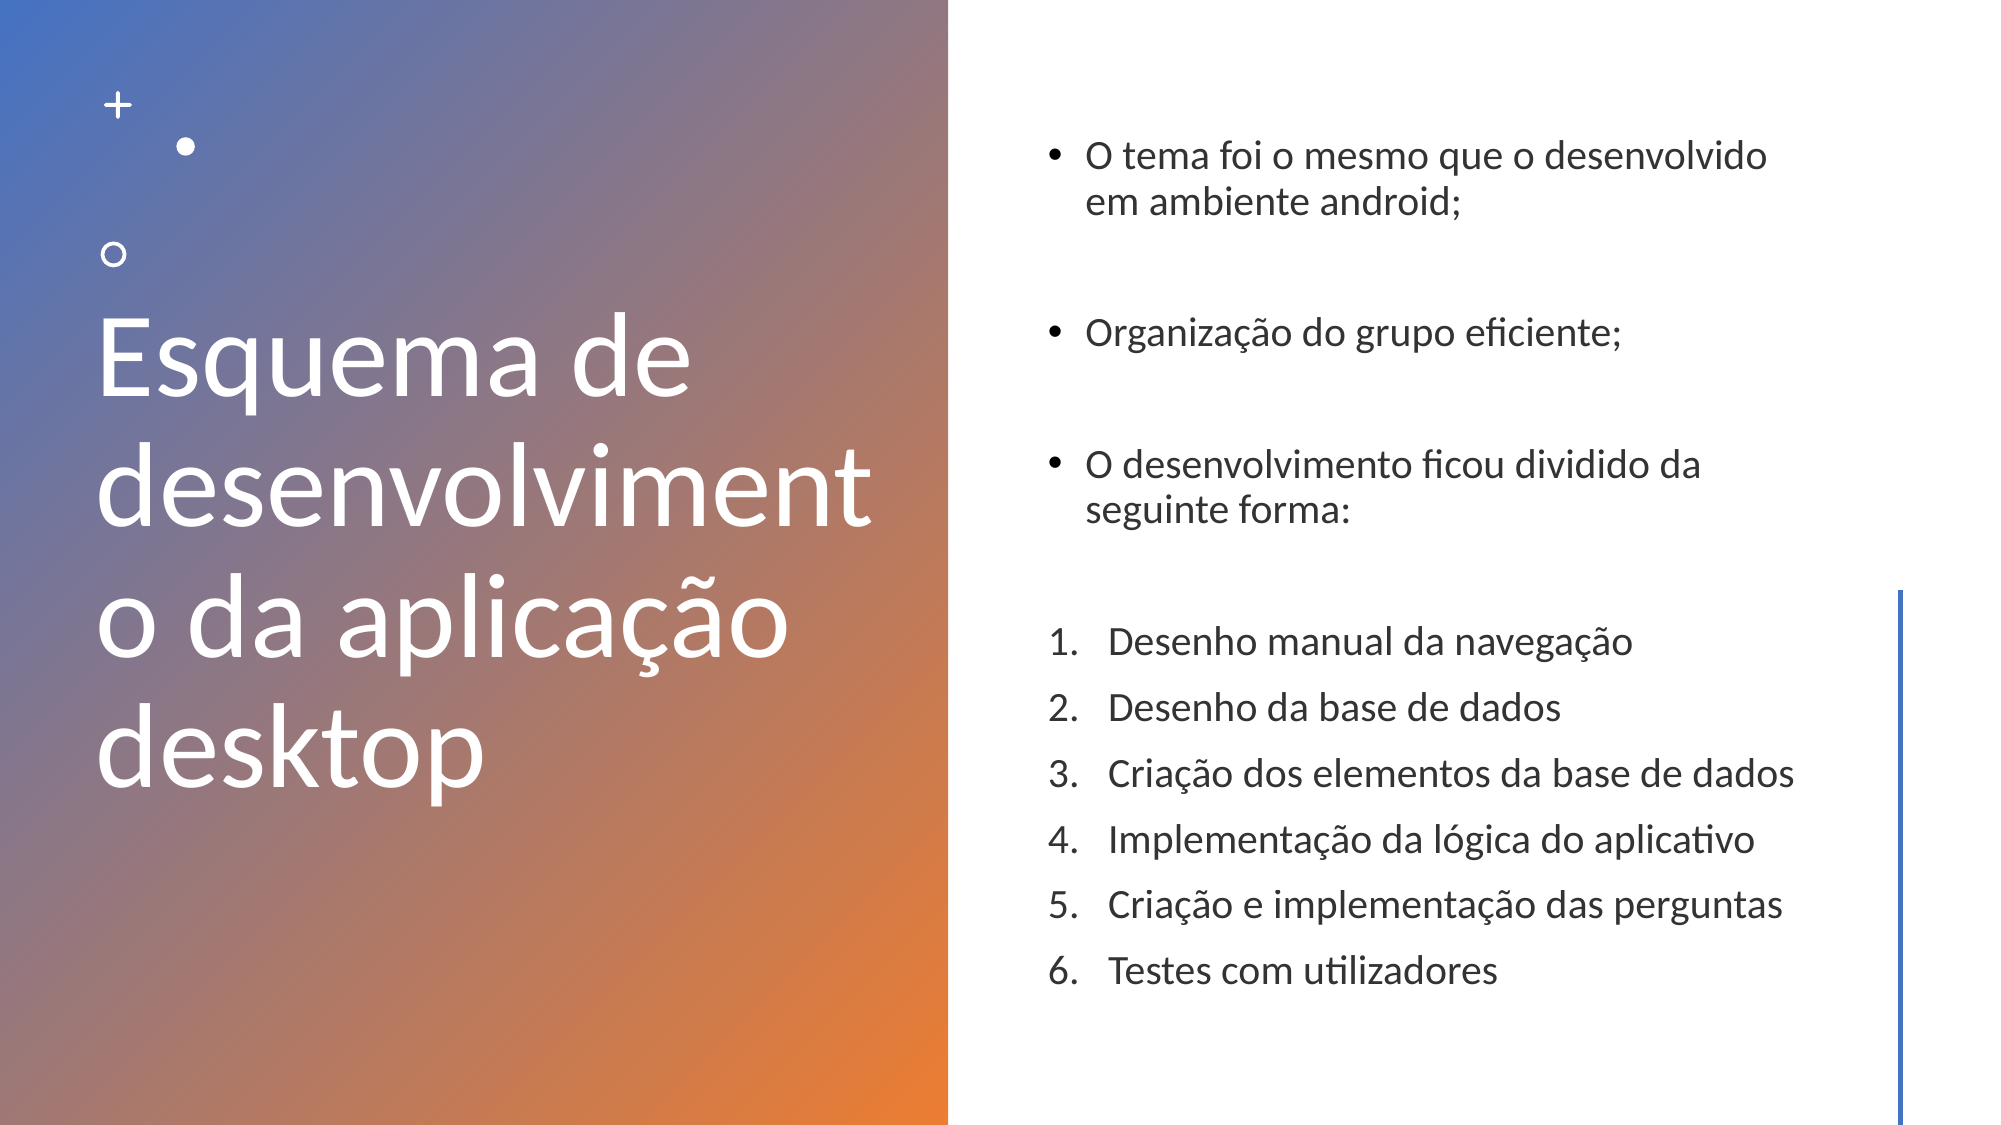

# Esquema de desenvolvimento da aplicação desktop
O tema foi o mesmo que o desenvolvido em ambiente android;

Organização do grupo eficiente;

O desenvolvimento ficou dividido da seguinte forma:

1.   Desenho manual da navegação
2.   Desenho da base de dados
3.   Criação dos elementos da base de dados
4.   Implementação da lógica do aplicativo
5.   Criação e implementação das perguntas
6.   Testes com utilizadores